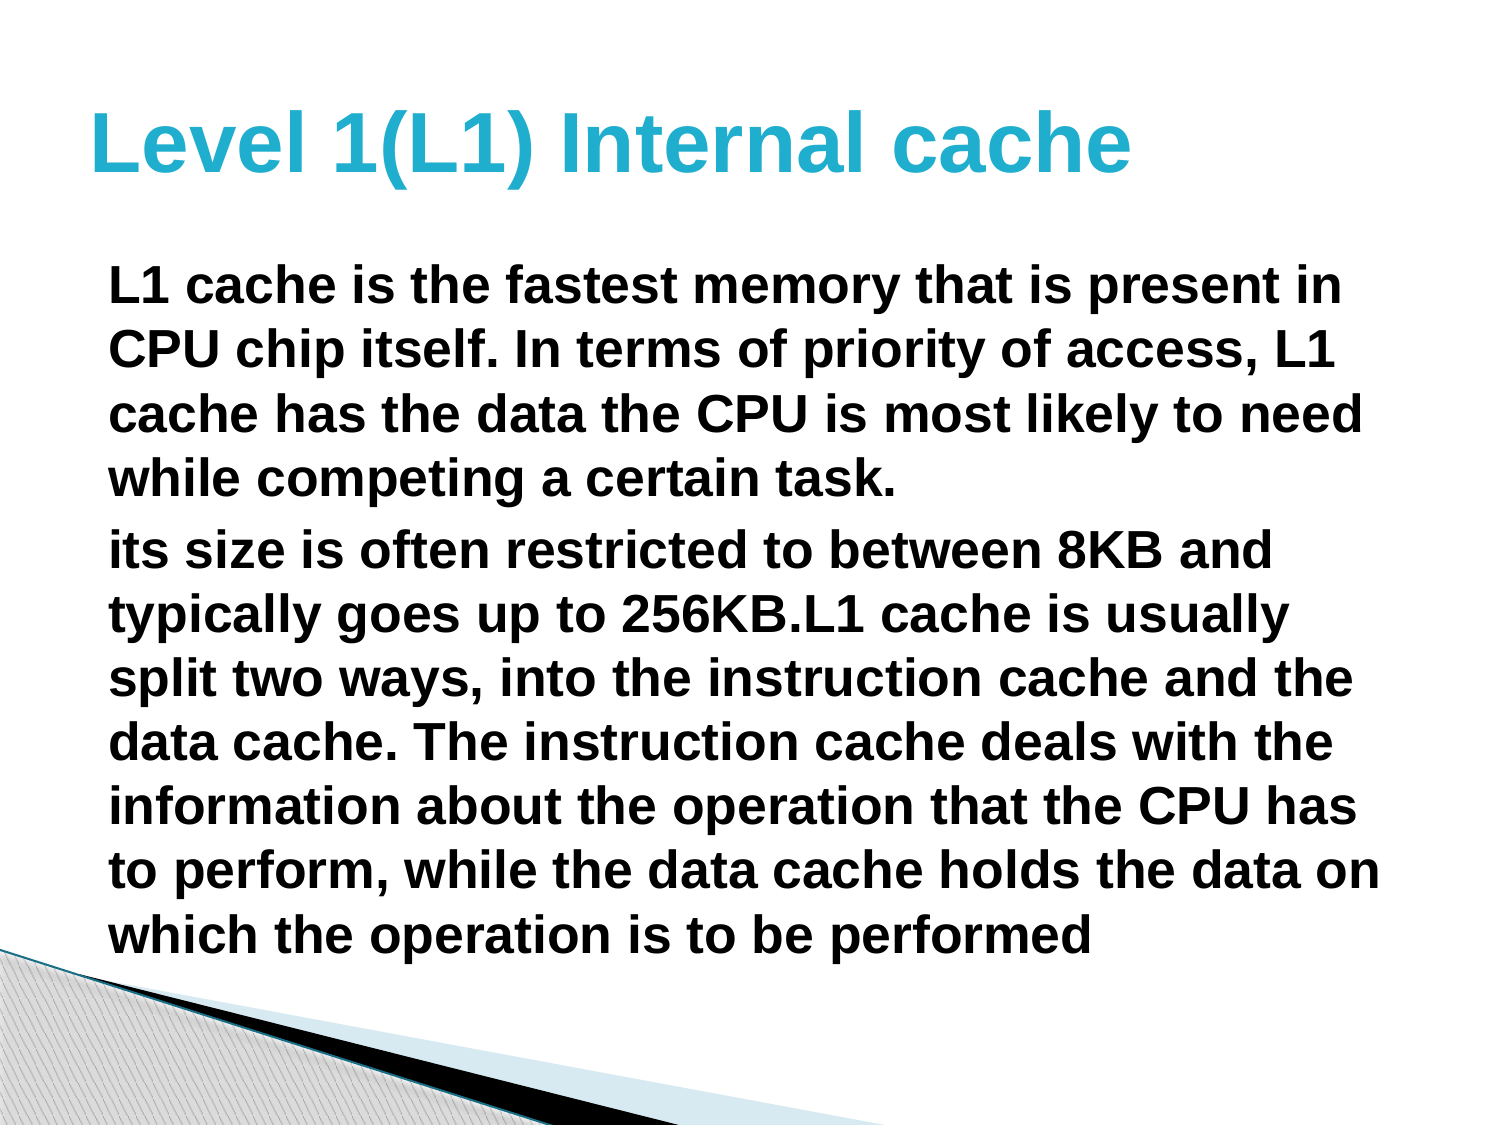

# Level 1(L1) Internal cache
L1 cache is the fastest memory that is present in CPU chip itself. In terms of priority of access, L1 cache has the data the CPU is most likely to need while competing a certain task.
its size is often restricted to between 8KB and typically goes up to 256KB.L1 cache is usually split two ways, into the instruction cache and the data cache. The instruction cache deals with the information about the operation that the CPU has to perform, while the data cache holds the data on which the operation is to be performed